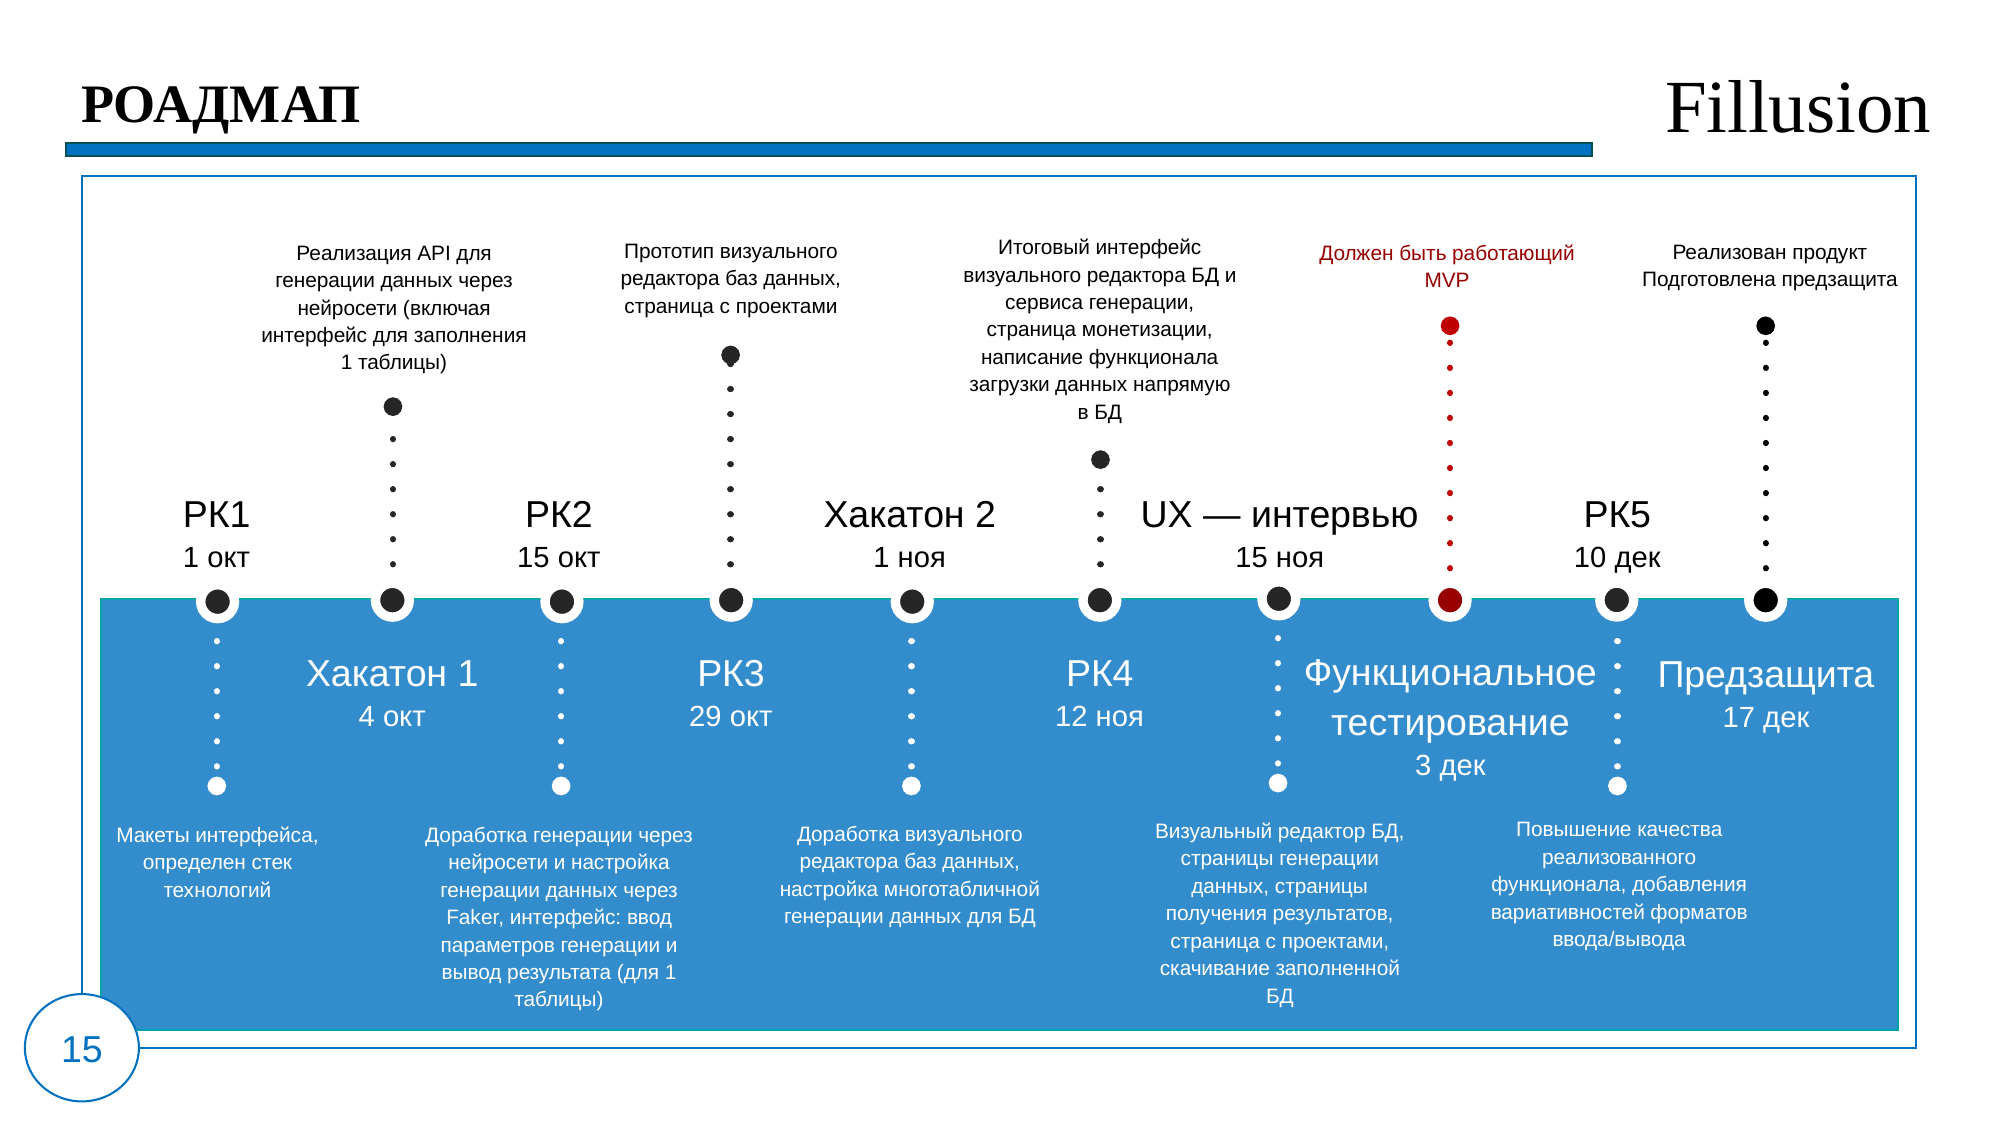

Fillusion​
РОАДМАП

Итоговый интерфейс визуального редактора БД и сервиса генерации, страница монетизации, написание функционала загрузки данных напрямую в БД
Прототип визуального редактора баз данных, страница с проектами
Реализован продукт Подготовлена предзащита
Реализация API для генерации данных через нейросети (включая интерфейс для заполнения 1 таблицы)
Должен быть работающий MVP
РК1
1 окт
РК2
15 окт
РК5
10 дек
Хакатон 2
1 ноя
UX — интервью
15 ноя

Функциональное тестирование
3 дек
Хакатон 1
4 окт
РК3
29 окт
РК4
12 ноя
Предзащита
17 дек
Повышение качества реализованного функционала, добавления вариативностей форматов ввода/вывода
Визуальный редактор БД, страницы генерации данных, страницы получения результатов, страница с проектами, скачивание заполненной БД
Доработка визуального редактора баз данных, настройка многотабличной генерации данных для БД
Макеты интерфейса, определен стек технологий
Доработка генерации через нейросети и настройка генерации данных через Faker, интерфейс: ввод параметров генерации и вывод результата (для 1 таблицы)
15